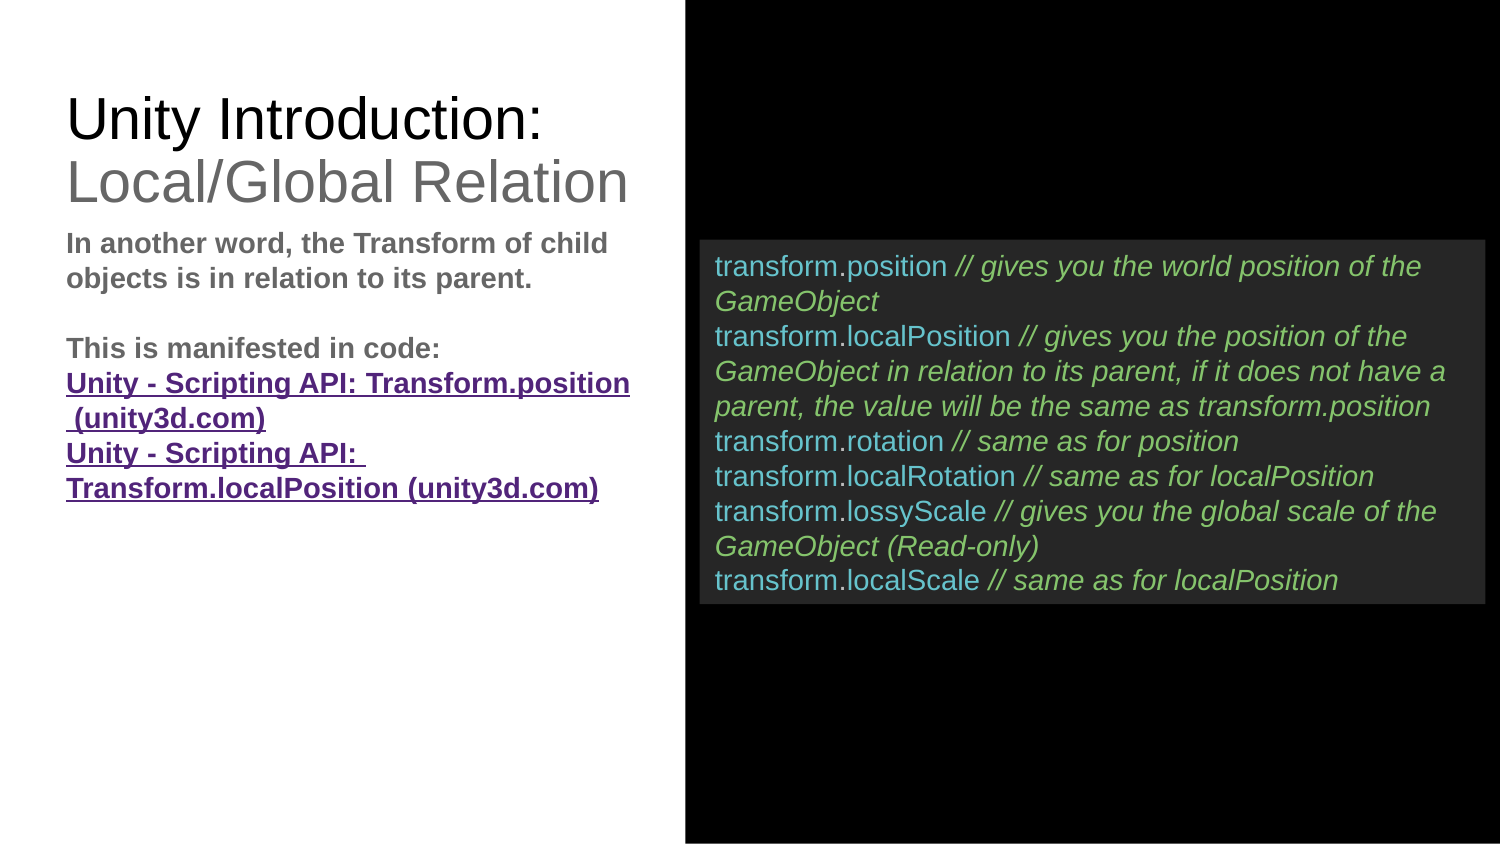

# Unity Introduction: Local/Global Relation
In another word, the Transform of child objects is in relation to its parent.

This is manifested in code:
Unity - Scripting API: Transform.position (unity3d.com)
Unity - Scripting API: Transform.localPosition (unity3d.com)

transform.position // gives you the world position of the GameObject
transform.localPosition // gives you the position of the GameObject in relation to its parent, if it does not have a parent, the value will be the same as transform.position
transform.rotation // same as for position
transform.localRotation // same as for localPosition
transform.lossyScale // gives you the global scale of the GameObject (Read-only)
transform.localScale // same as for localPosition